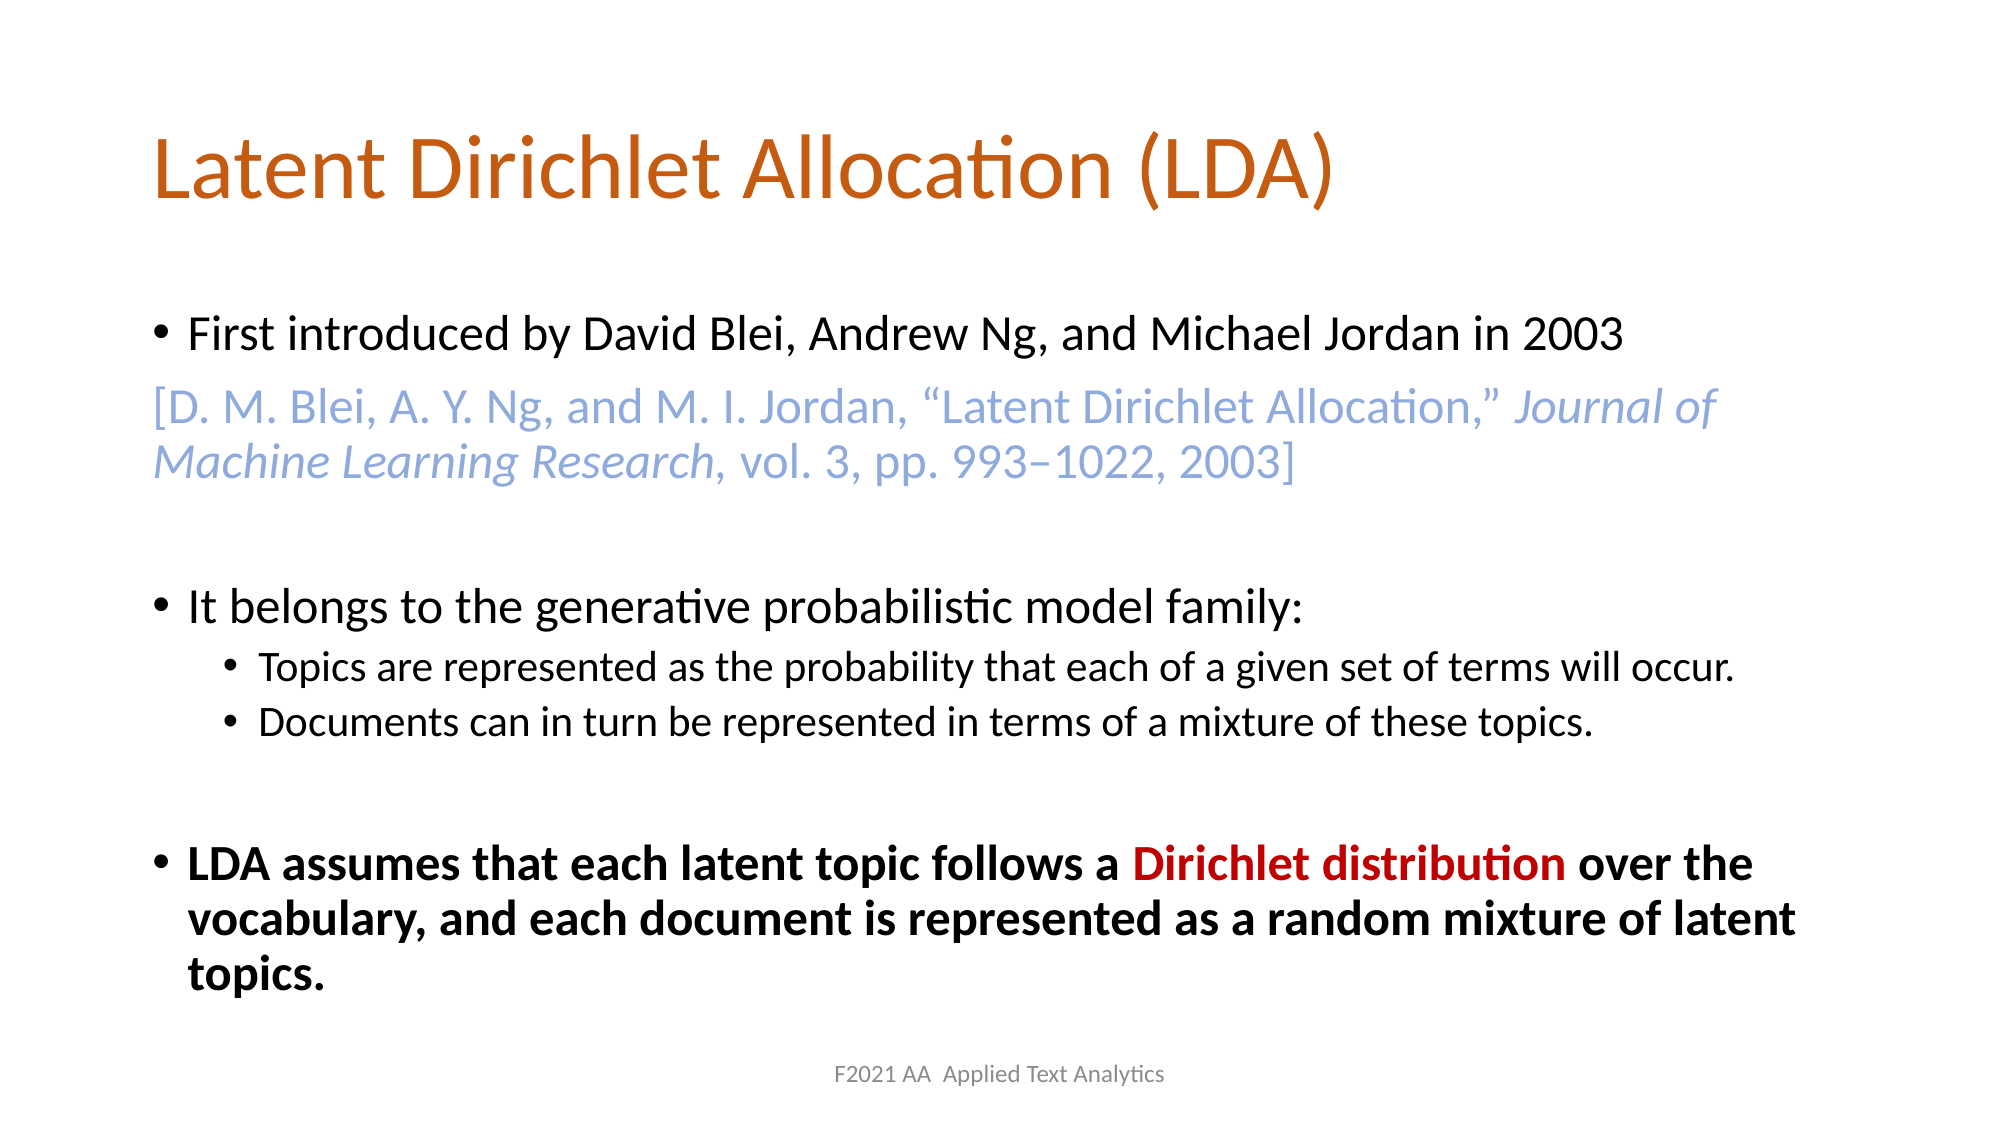

# Latent Dirichlet Allocation (LDA)
First introduced by David Blei, Andrew Ng, and Michael Jordan in 2003
[D. M. Blei, A. Y. Ng, and M. I. Jordan, “Latent Dirichlet Allocation,” Journal of Machine Learning Research, vol. 3, pp. 993–1022, 2003]

It belongs to the generative probabilistic model family:
Topics are represented as the probability that each of a given set of terms will occur.
Documents can in turn be represented in terms of a mixture of these topics.

LDA assumes that each latent topic follows a Dirichlet distribution over the vocabulary, and each document is represented as a random mixture of latent topics.
F2021 AA  Applied Text Analytics